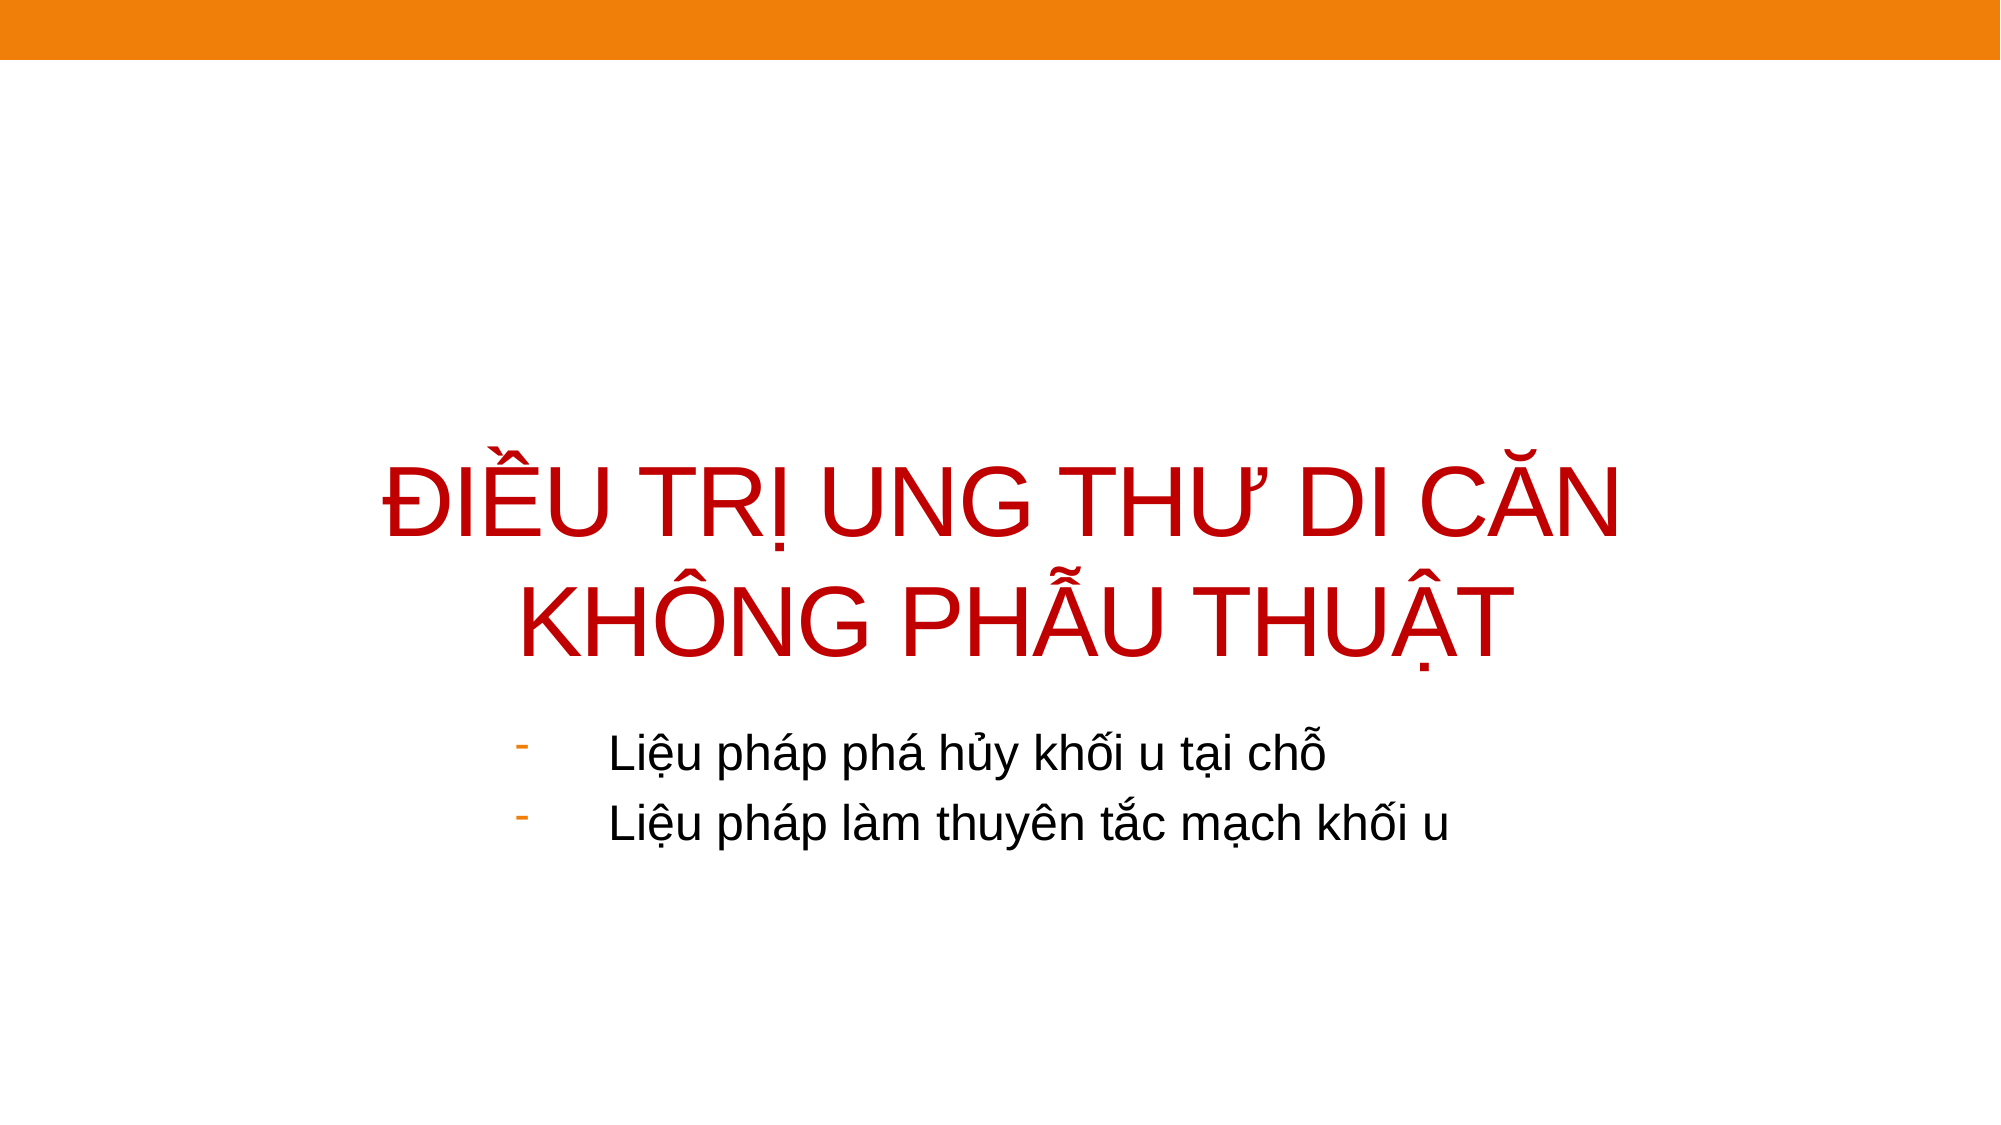

# ĐIỀU TRỊ UNG THƯ DI CĂN KHÔNG PHẪU THUẬT
Liệu pháp phá hủy khối u tại chỗ
Liệu pháp làm thuyên tắc mạch khối u